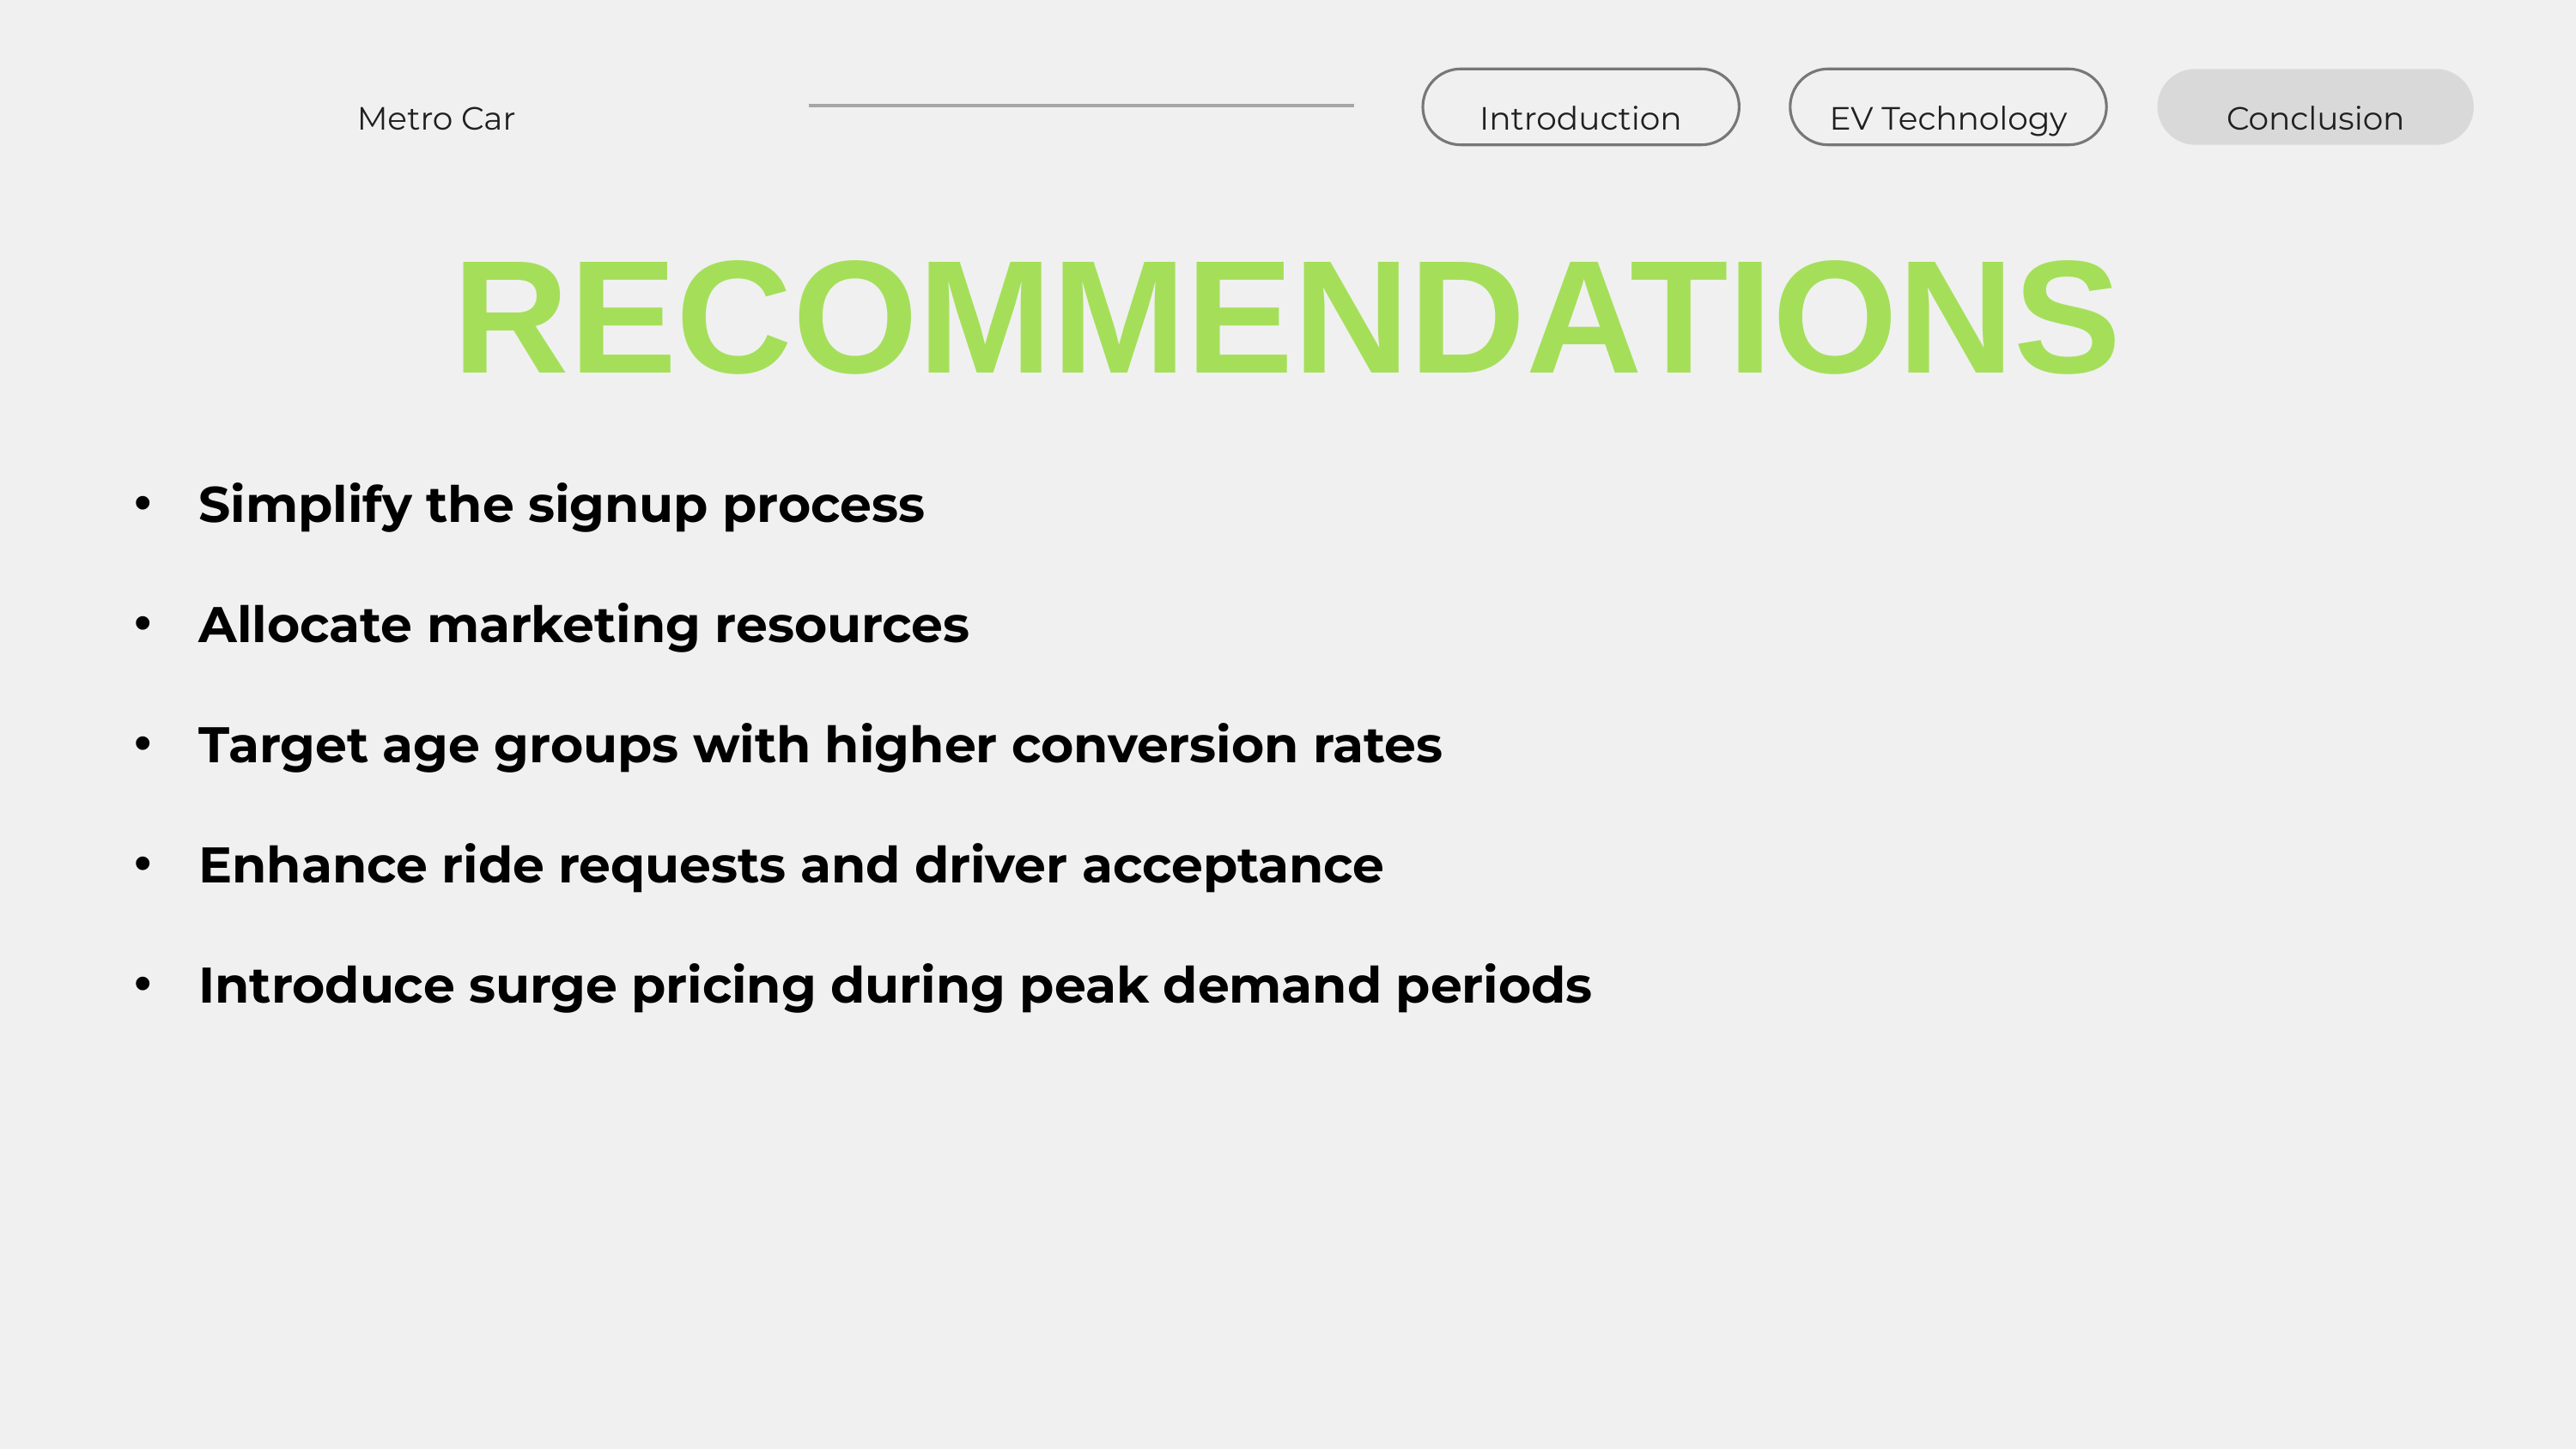

Metro Car
Introduction
EV Technology
Conclusion
RECOMMENDATIONS
Simplify the signup process
Allocate marketing resources
Target age groups with higher conversion rates
Enhance ride requests and driver acceptance
Introduce surge pricing during peak demand periods